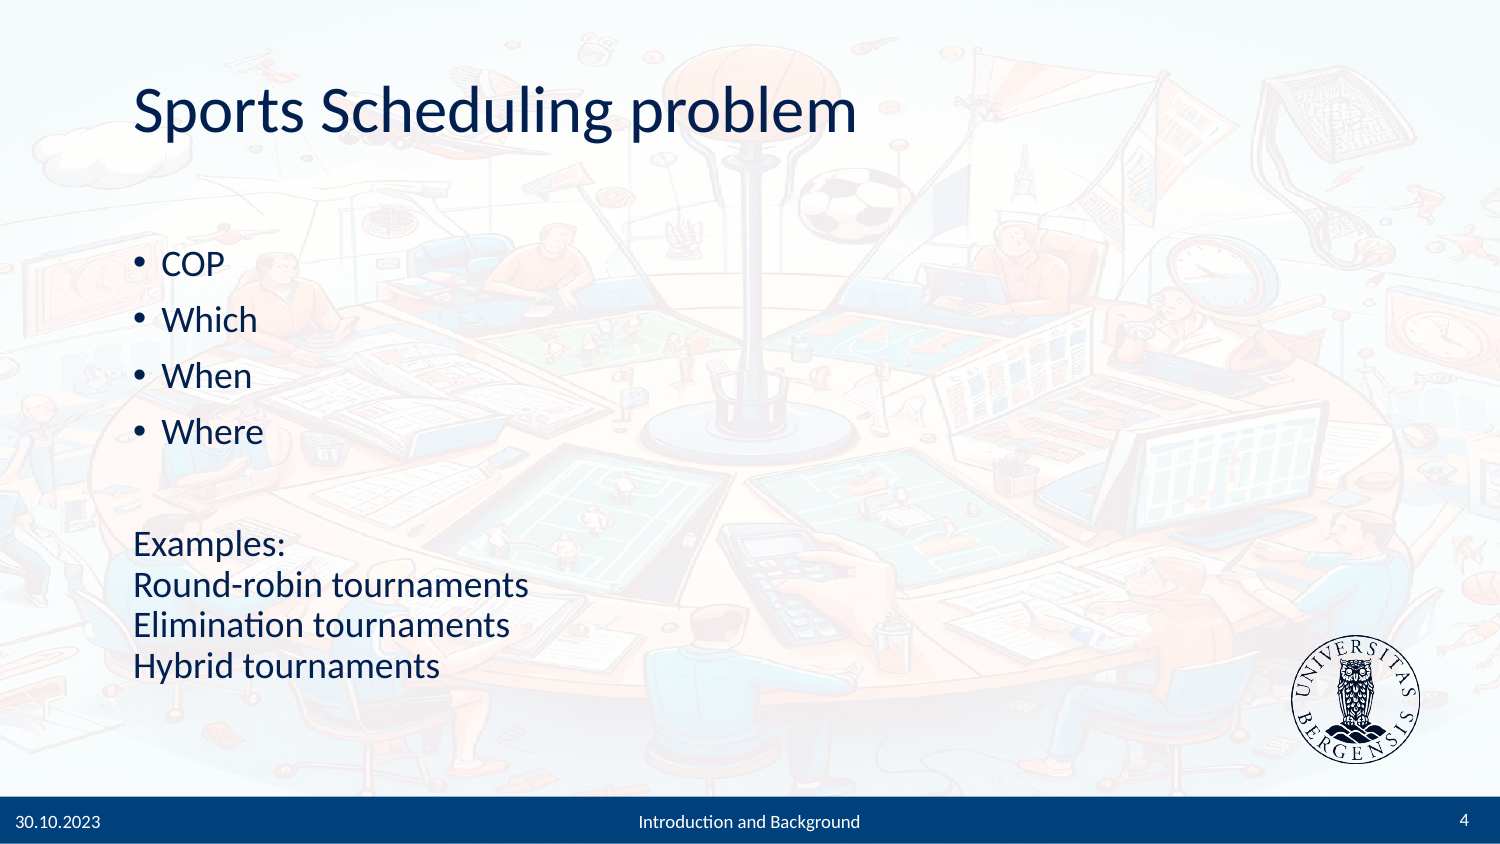

# Sports Scheduling problem
COP
Which
When
Where

Examples:
Round-robin tournaments
Elimination tournaments
Hybrid tournaments
4
30.10.2023
Introduction and Background